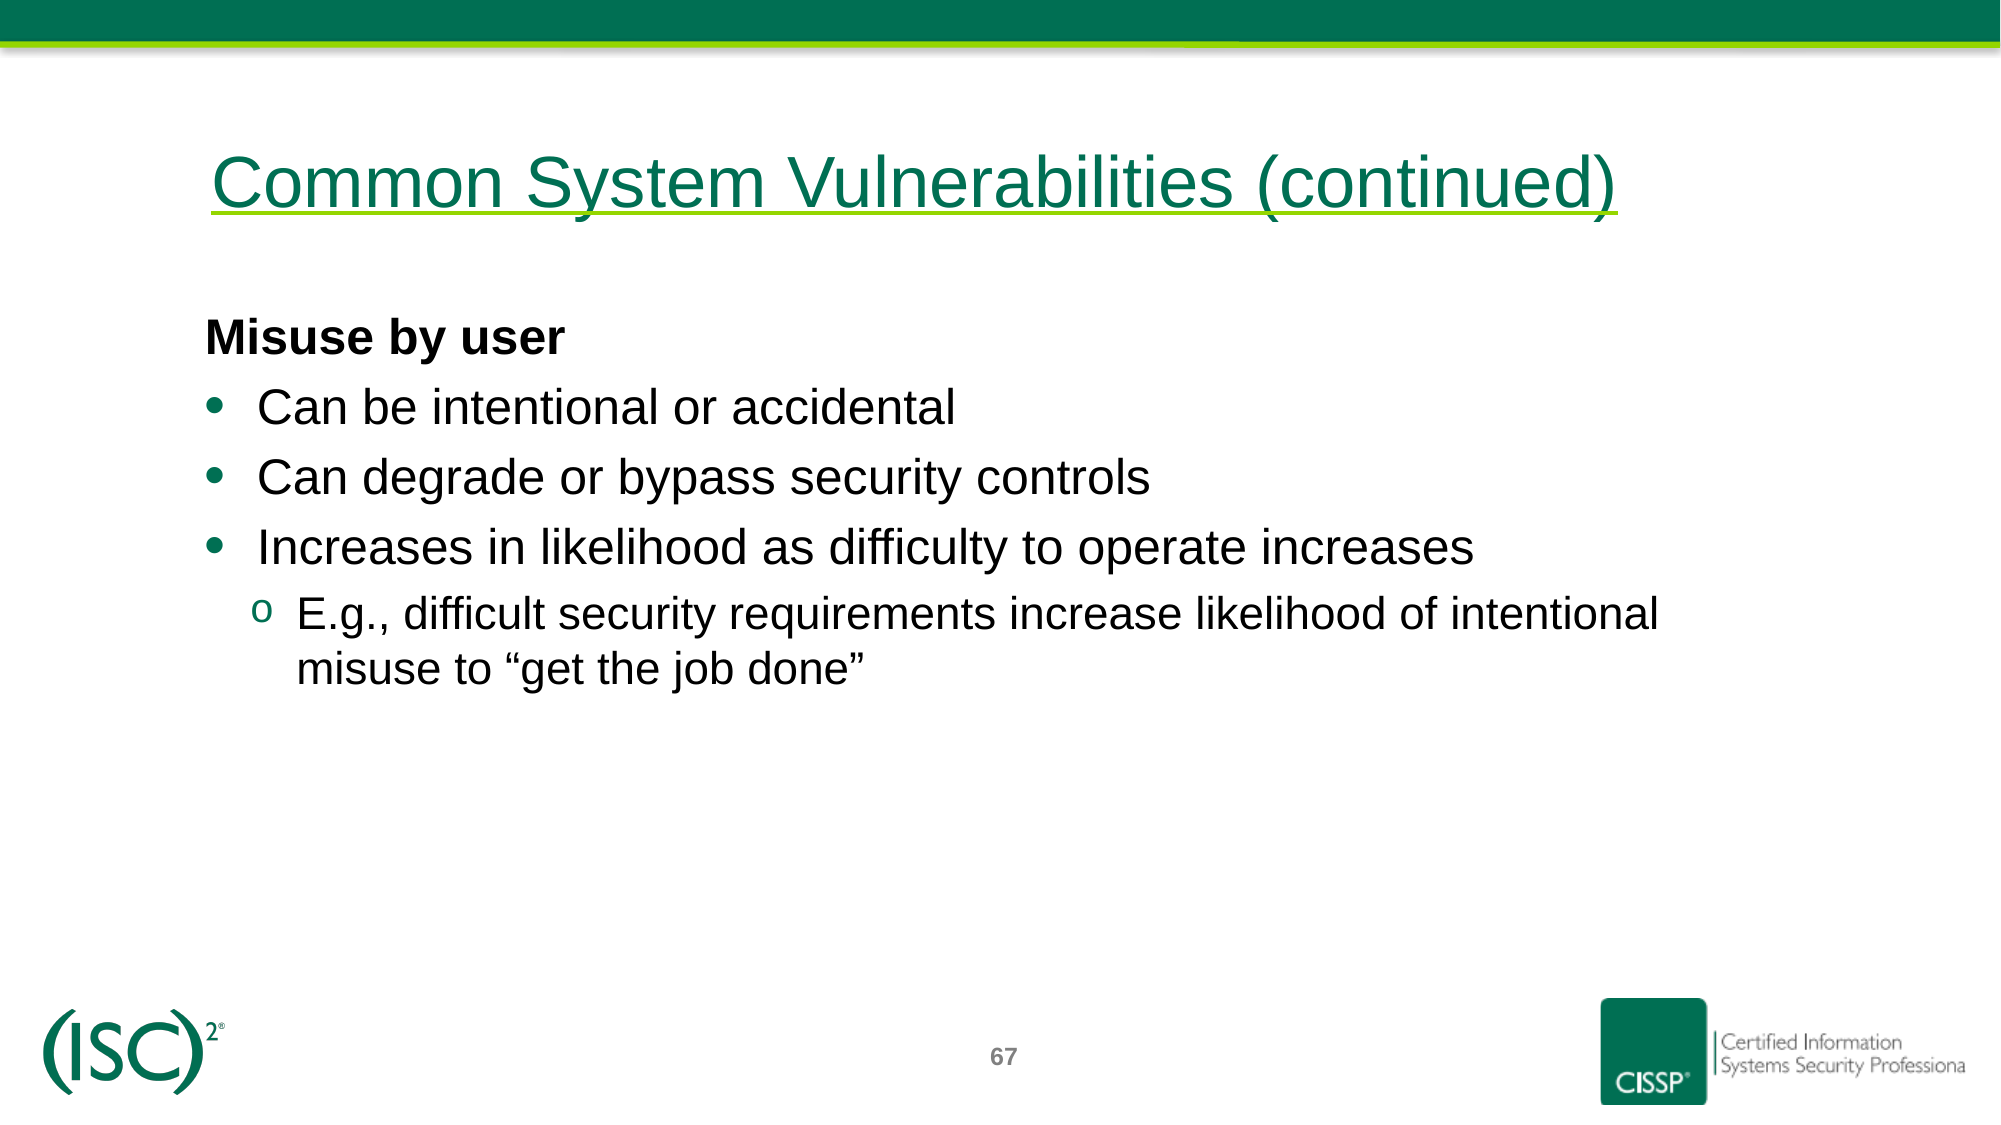

# Common System Vulnerabilities (continued)
Misuse by user
Can be intentional or accidental
Can degrade or bypass security controls
Increases in likelihood as difficulty to operate increases
E.g., difficult security requirements increase likelihood of intentional misuse to “get the job done”